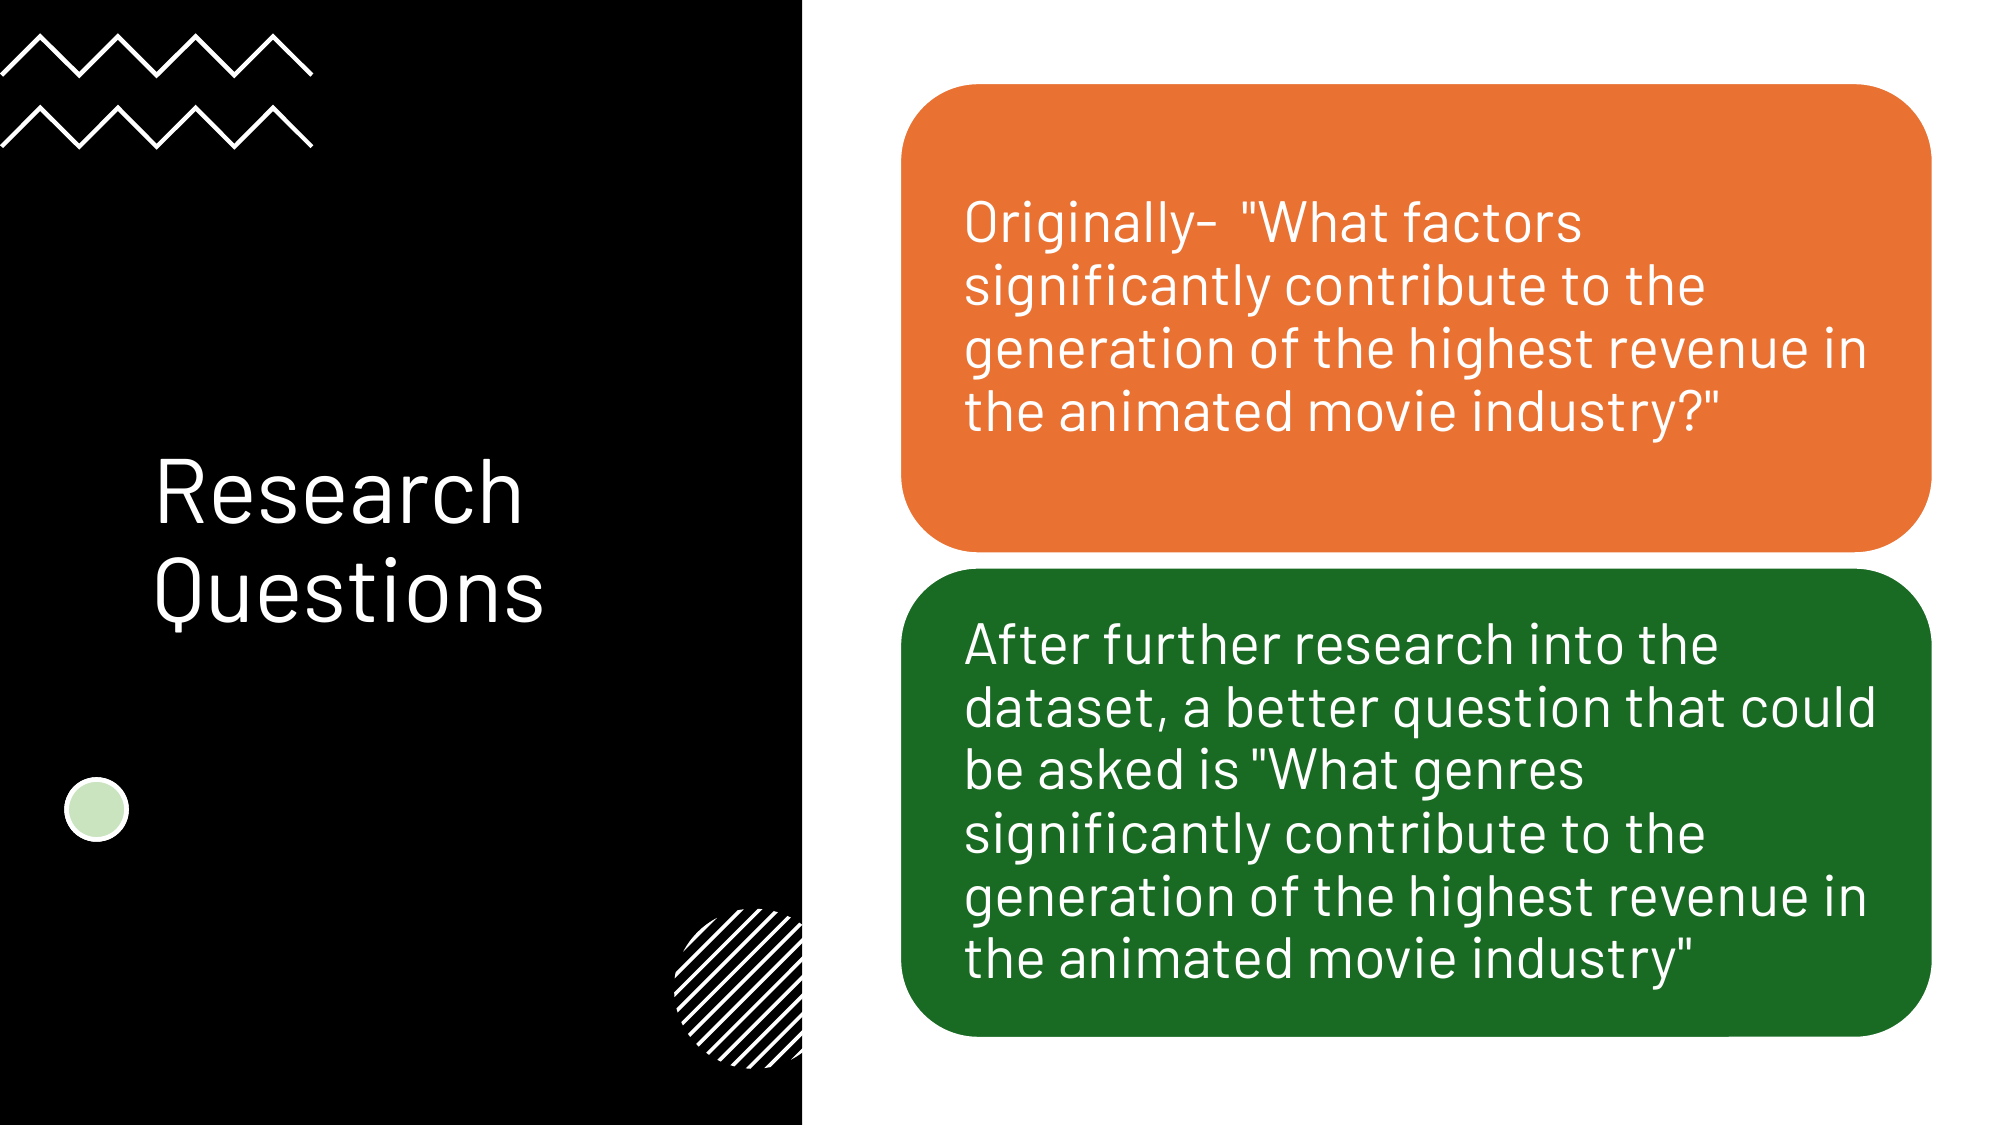

Originally-  "What factors significantly contribute to the generation of the highest revenue in the animated movie industry?"
After further research into the dataset, a better question that could be asked is "What genres significantly contribute to the generation of the highest revenue in the animated movie industry"
# Research Questions